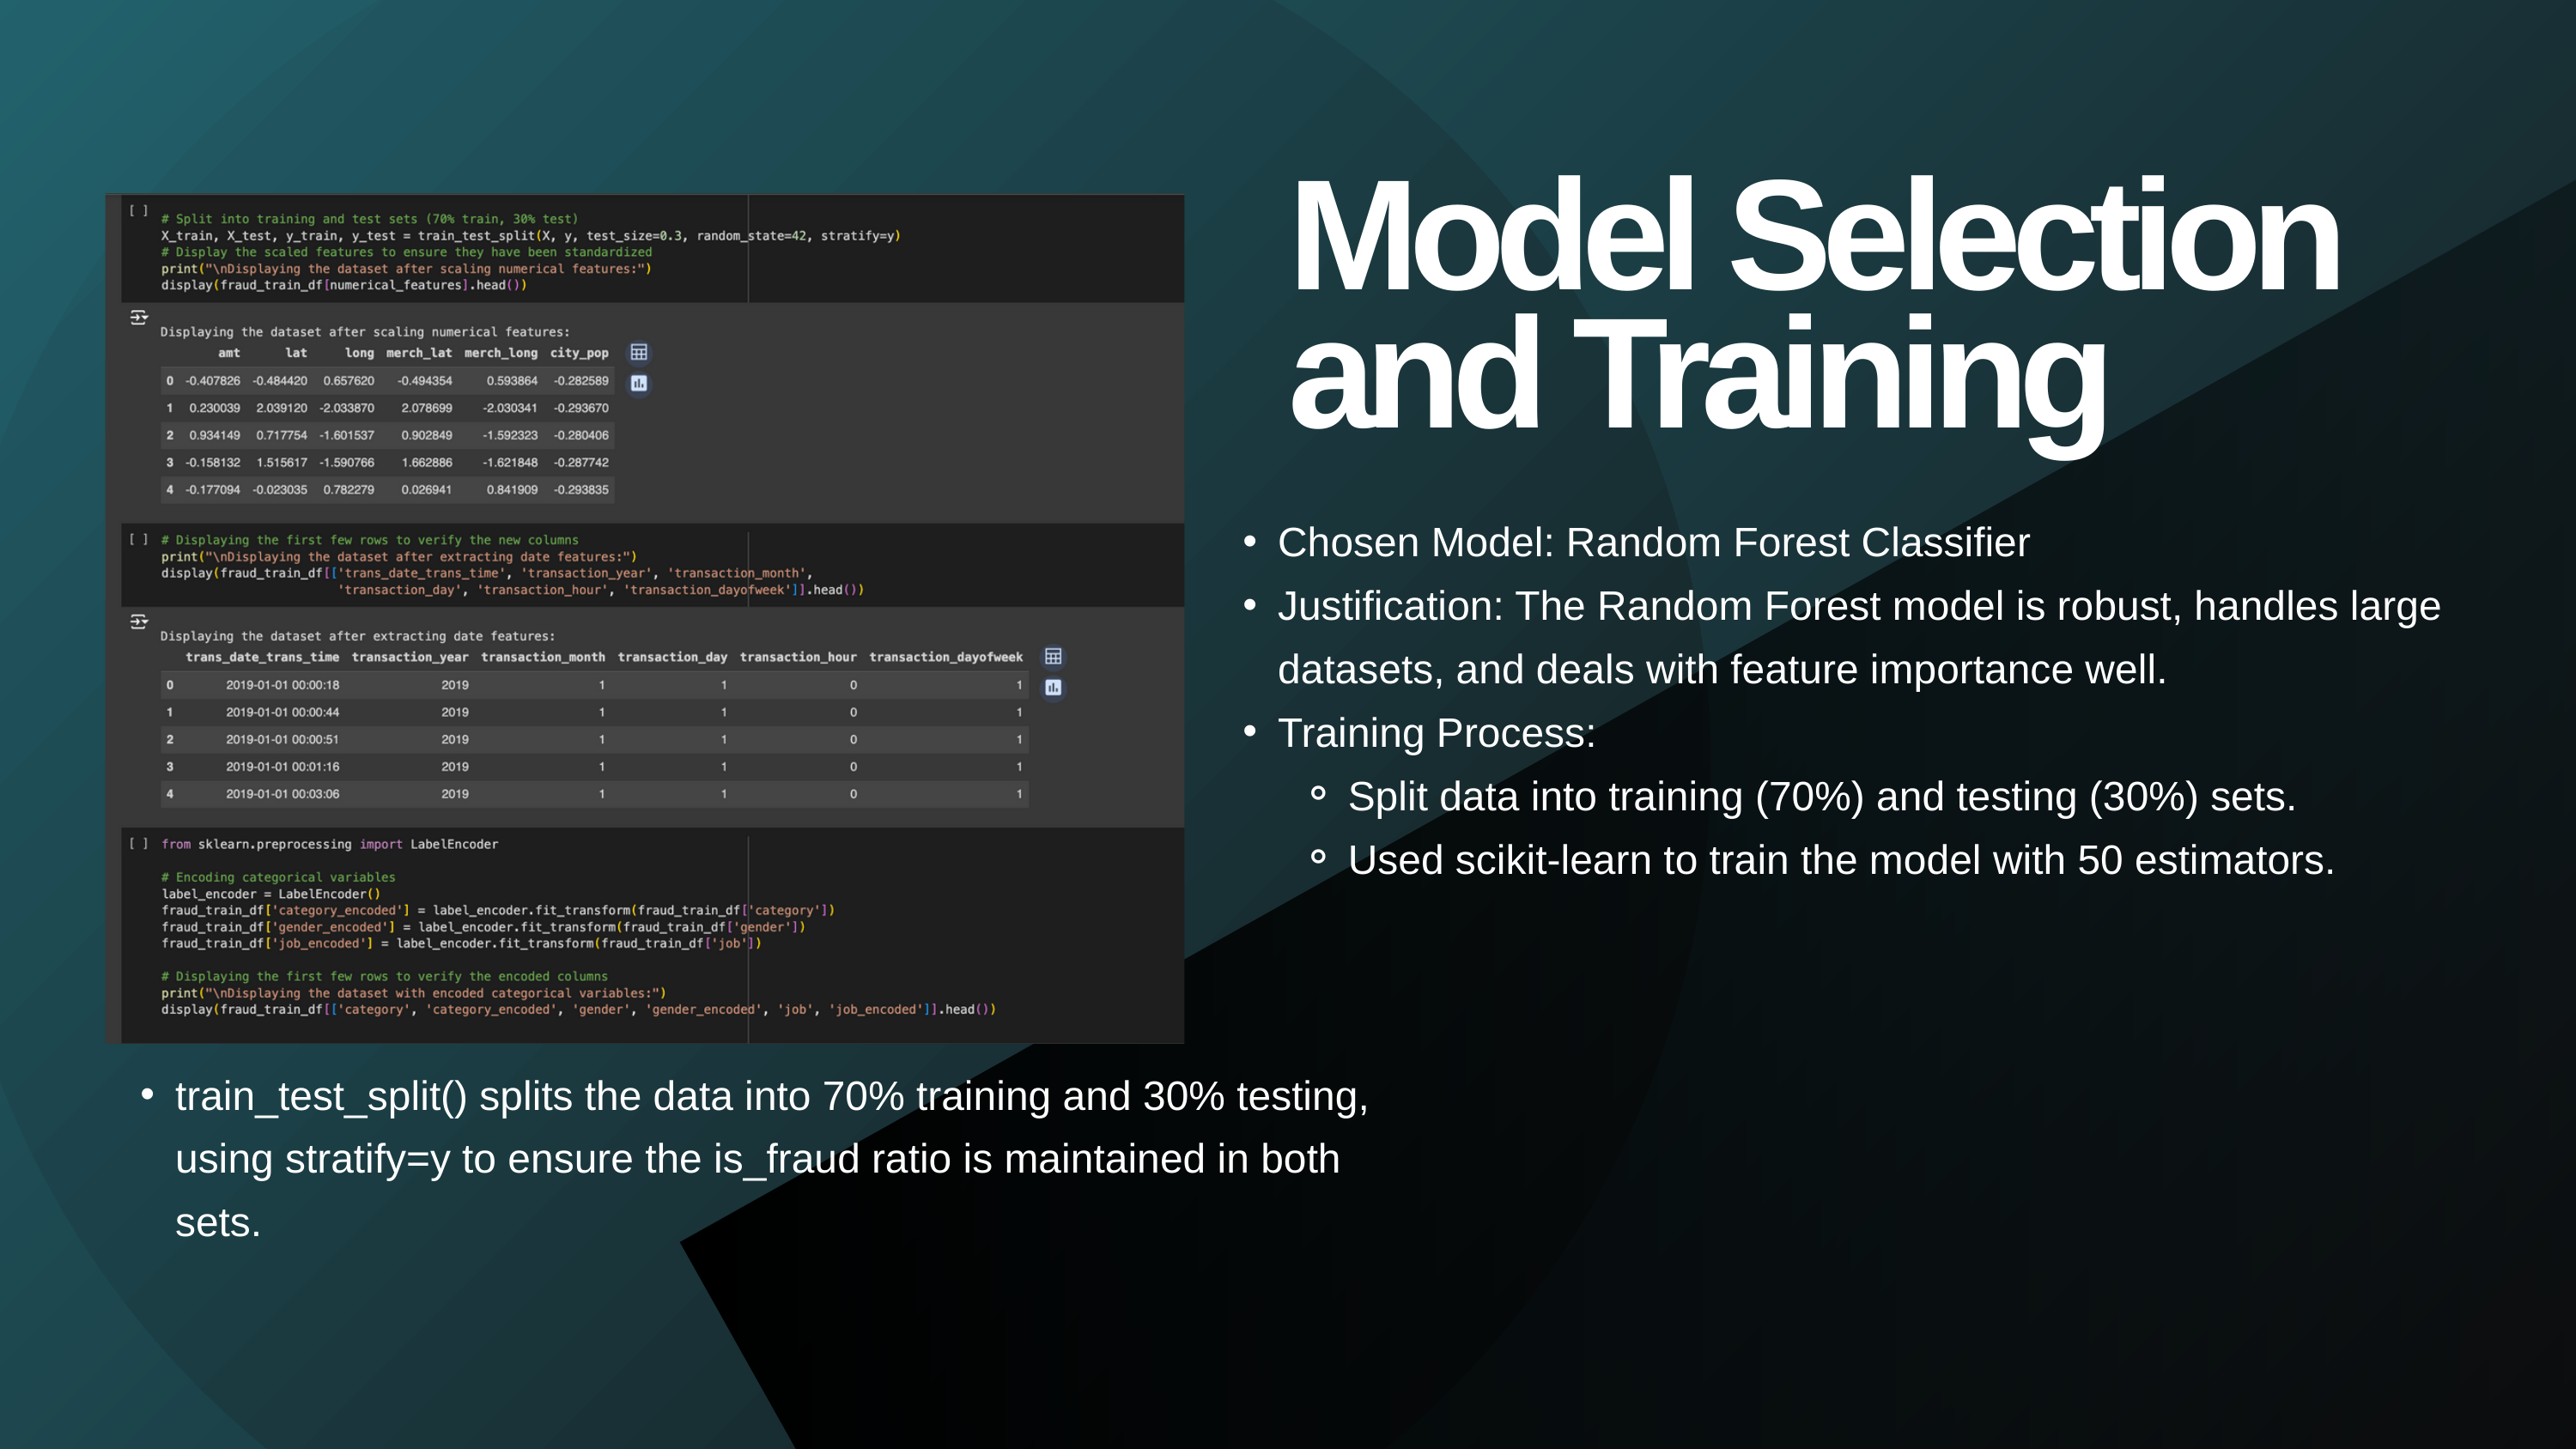

Model Selection and Training

Chosen Model: Random Forest Classifier
Justification: The Random Forest model is robust, handles large datasets, and deals with feature importance well.
Training Process:
Split data into training (70%) and testing (30%) sets.
Used scikit-learn to train the model with 50 estimators.

train_test_split() splits the data into 70% training and 30% testing, using stratify=y to ensure the is_fraud ratio is maintained in both sets.